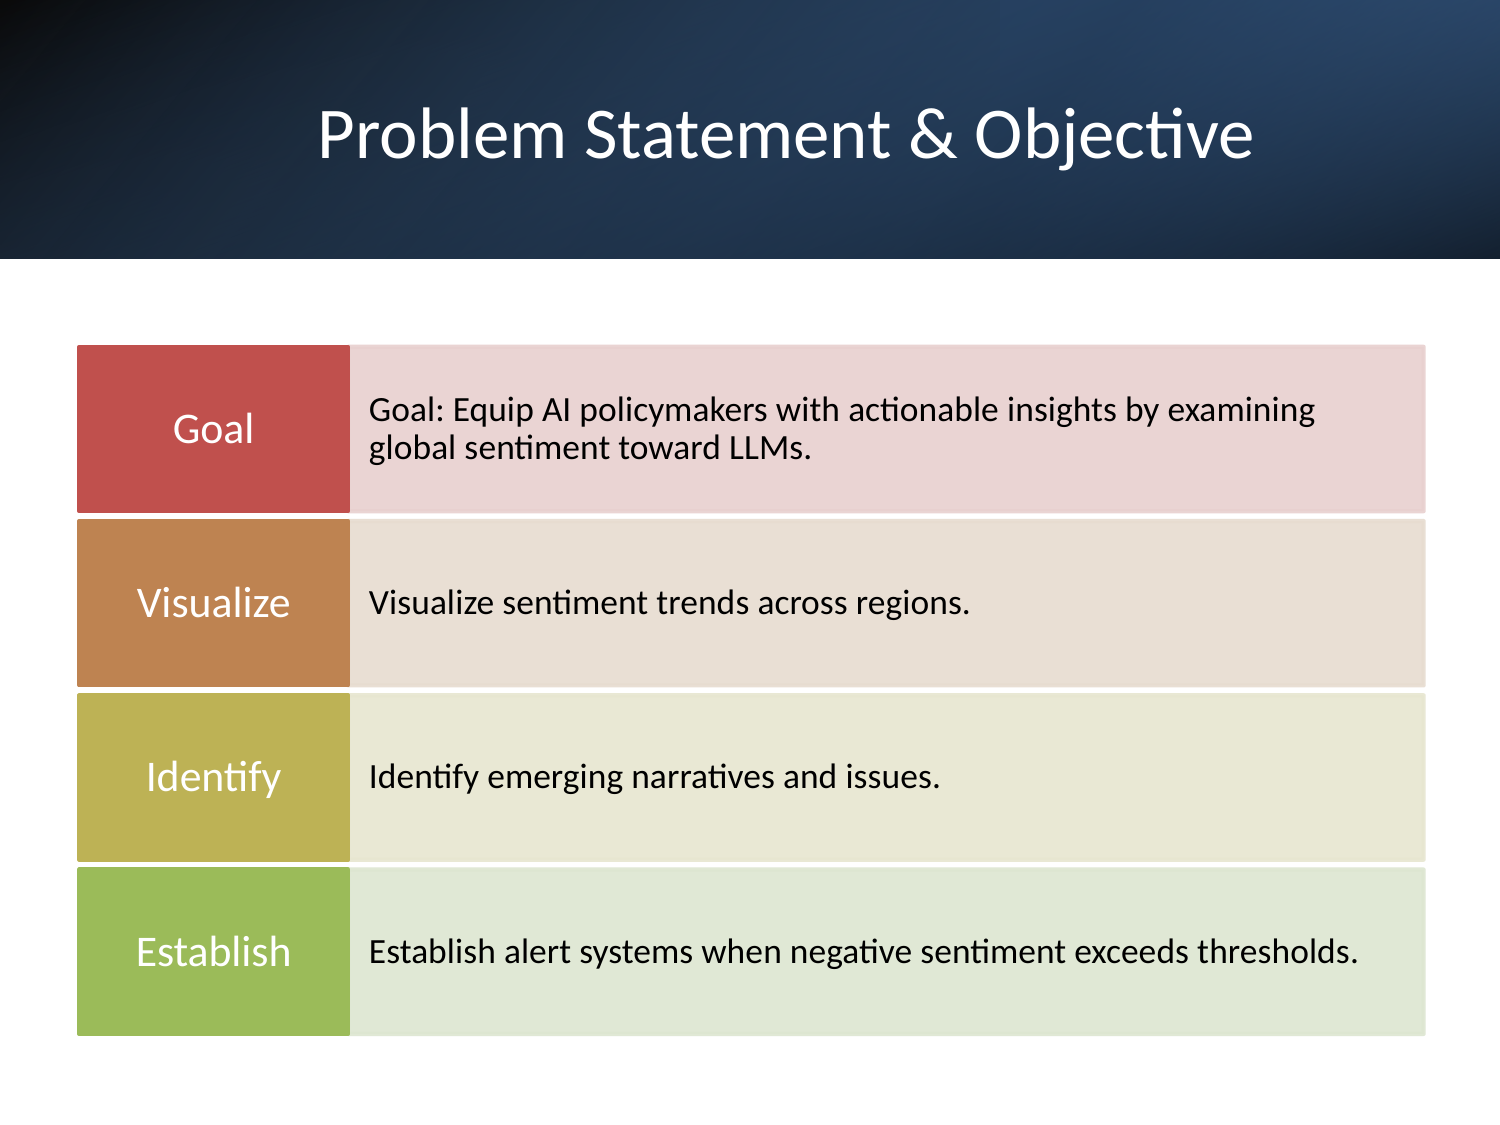

# Problem Statement & Objective
Goal: Equip AI policymakers with actionable insights by examining global sentiment toward LLMs.
Goal
Visualize sentiment trends across regions.
Visualize
Identify emerging narratives and issues.
Identify
Establish alert systems when negative sentiment exceeds thresholds.
Establish